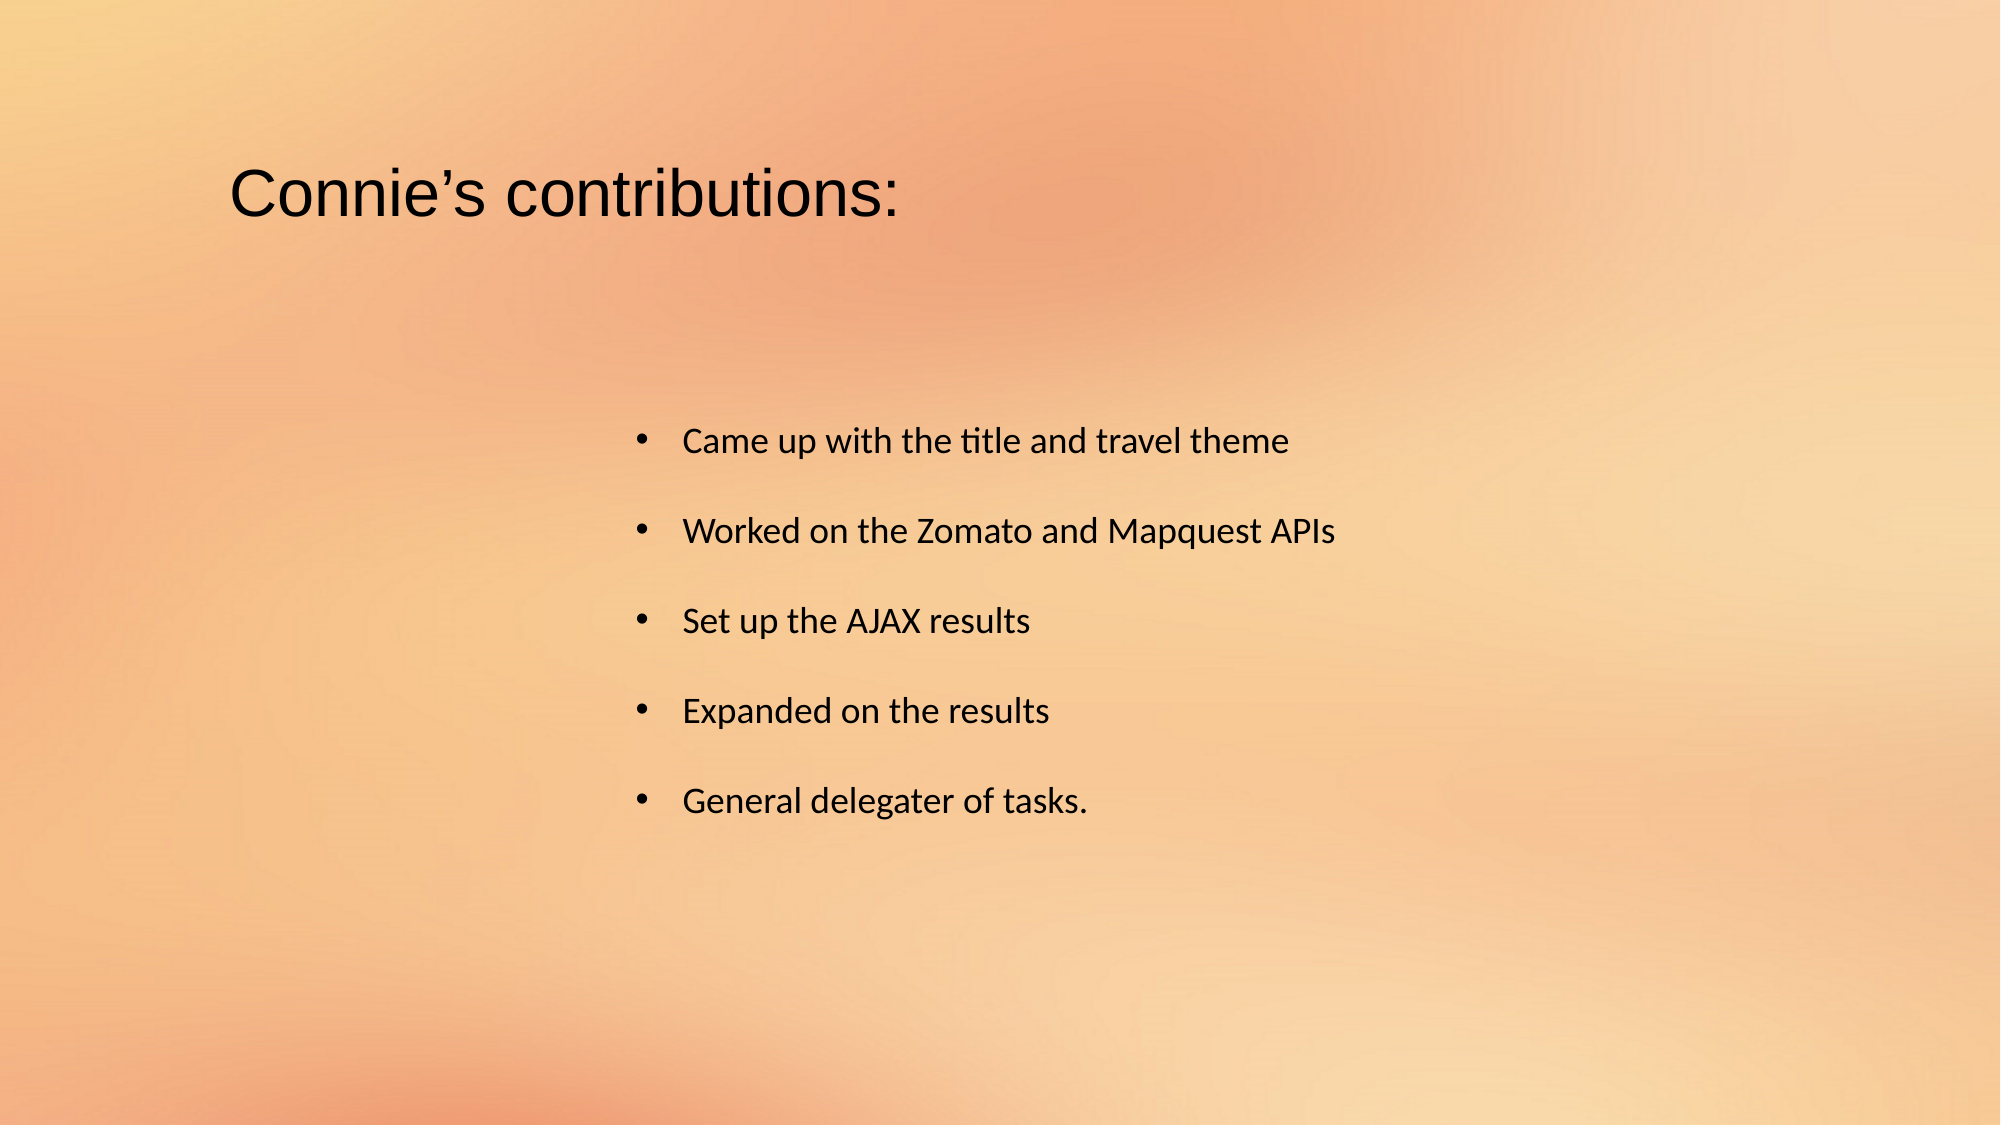

Connie’s contributions:
Came up with the title and travel theme
Worked on the Zomato and Mapquest APIs
Set up the AJAX results
Expanded on the results
General delegater of tasks.